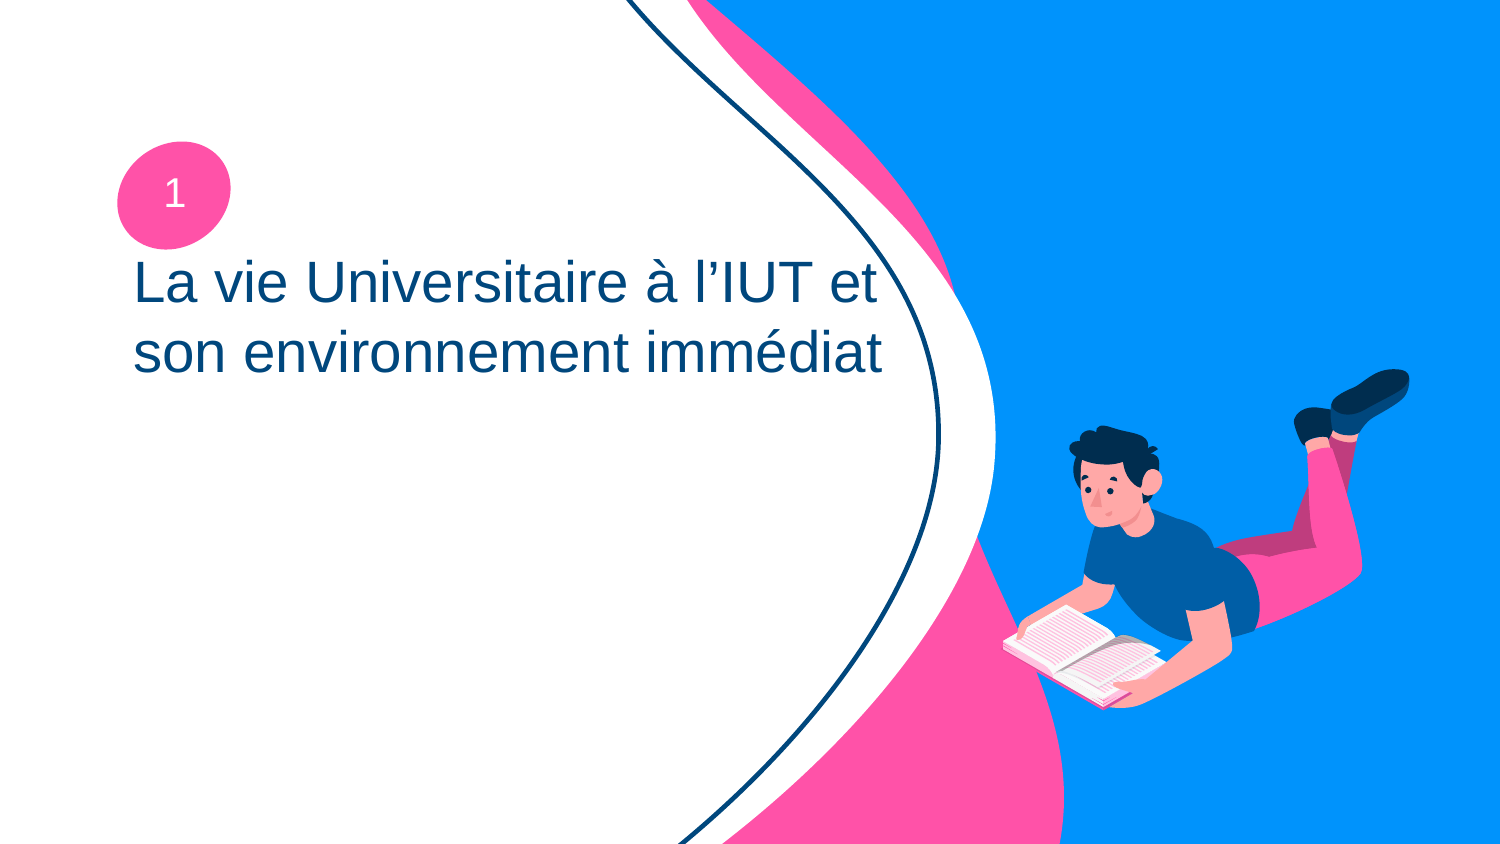

1
# La vie Universitaire à l’IUT et son environnement immédiat